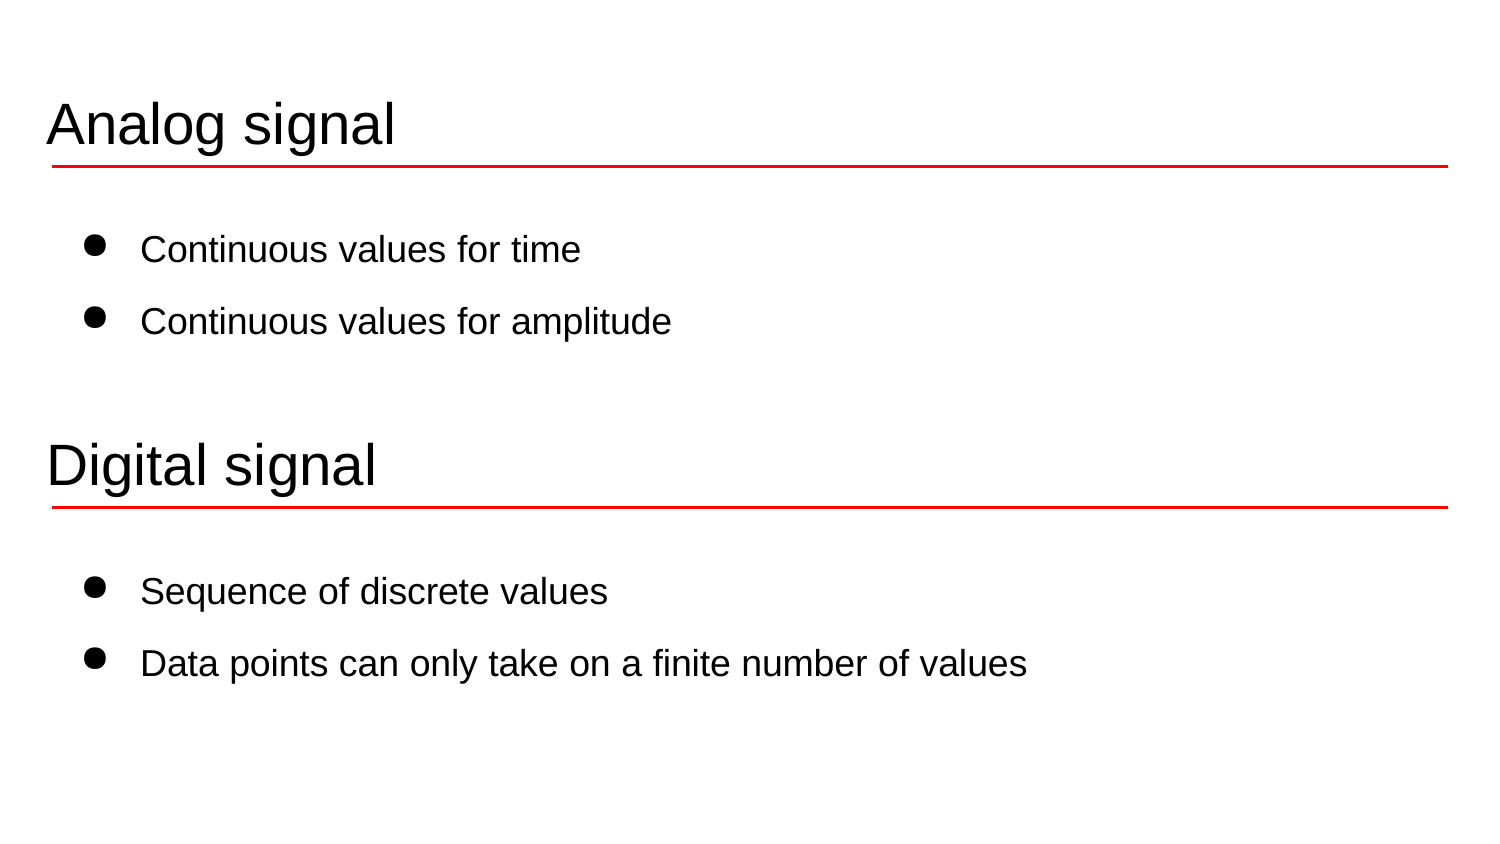

# Analog signal

Continuous values for time
Continuous values for amplitude
Digital signal

Sequence of discrete values
Data points can only take on a finite number of values